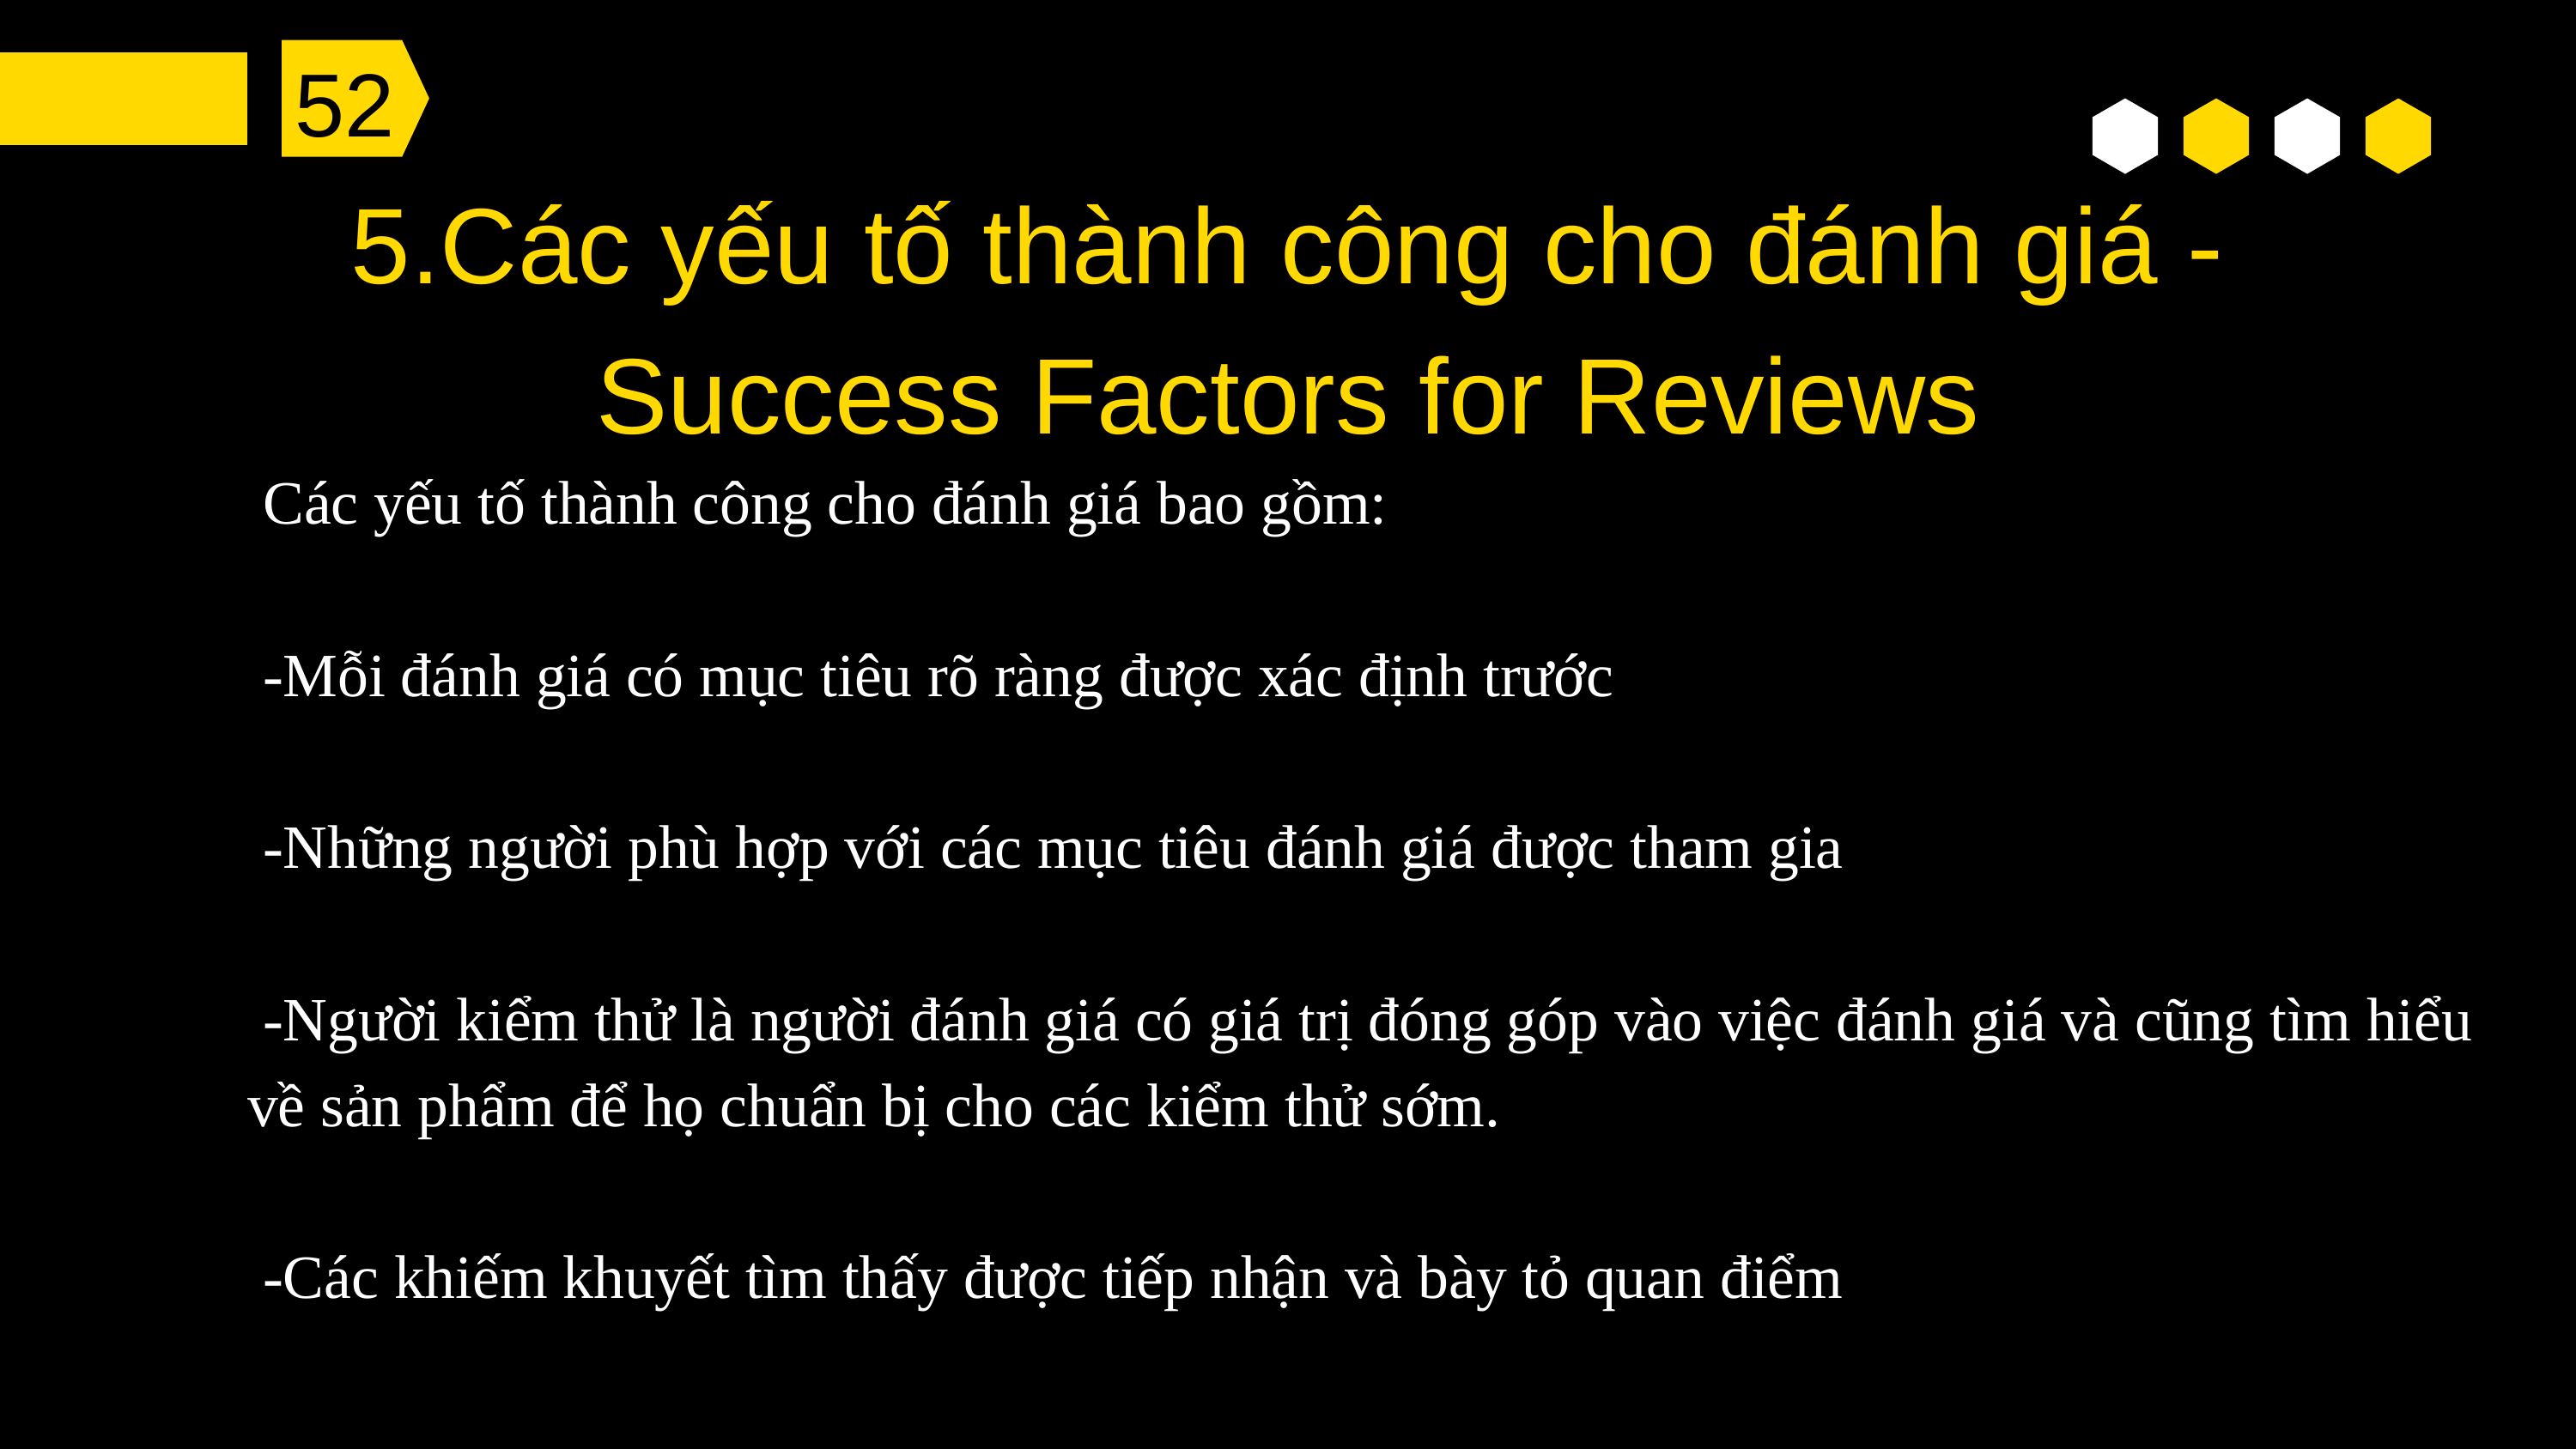

52

5.Các yếu tố thành công cho đánh giá - Success Factors for Reviews
 Các yếu tố thành công cho đánh giá bao gồm:

 -Mỗi đánh giá có mục tiêu rõ ràng được xác định trước

 -Những người phù hợp với các mục tiêu đánh giá được tham gia

 -Người kiểm thử là người đánh giá có giá trị đóng góp vào việc đánh giá và cũng tìm hiểu về sản phẩm để họ chuẩn bị cho các kiểm thử sớm.

 -Các khiếm khuyết tìm thấy được tiếp nhận và bày tỏ quan điểm